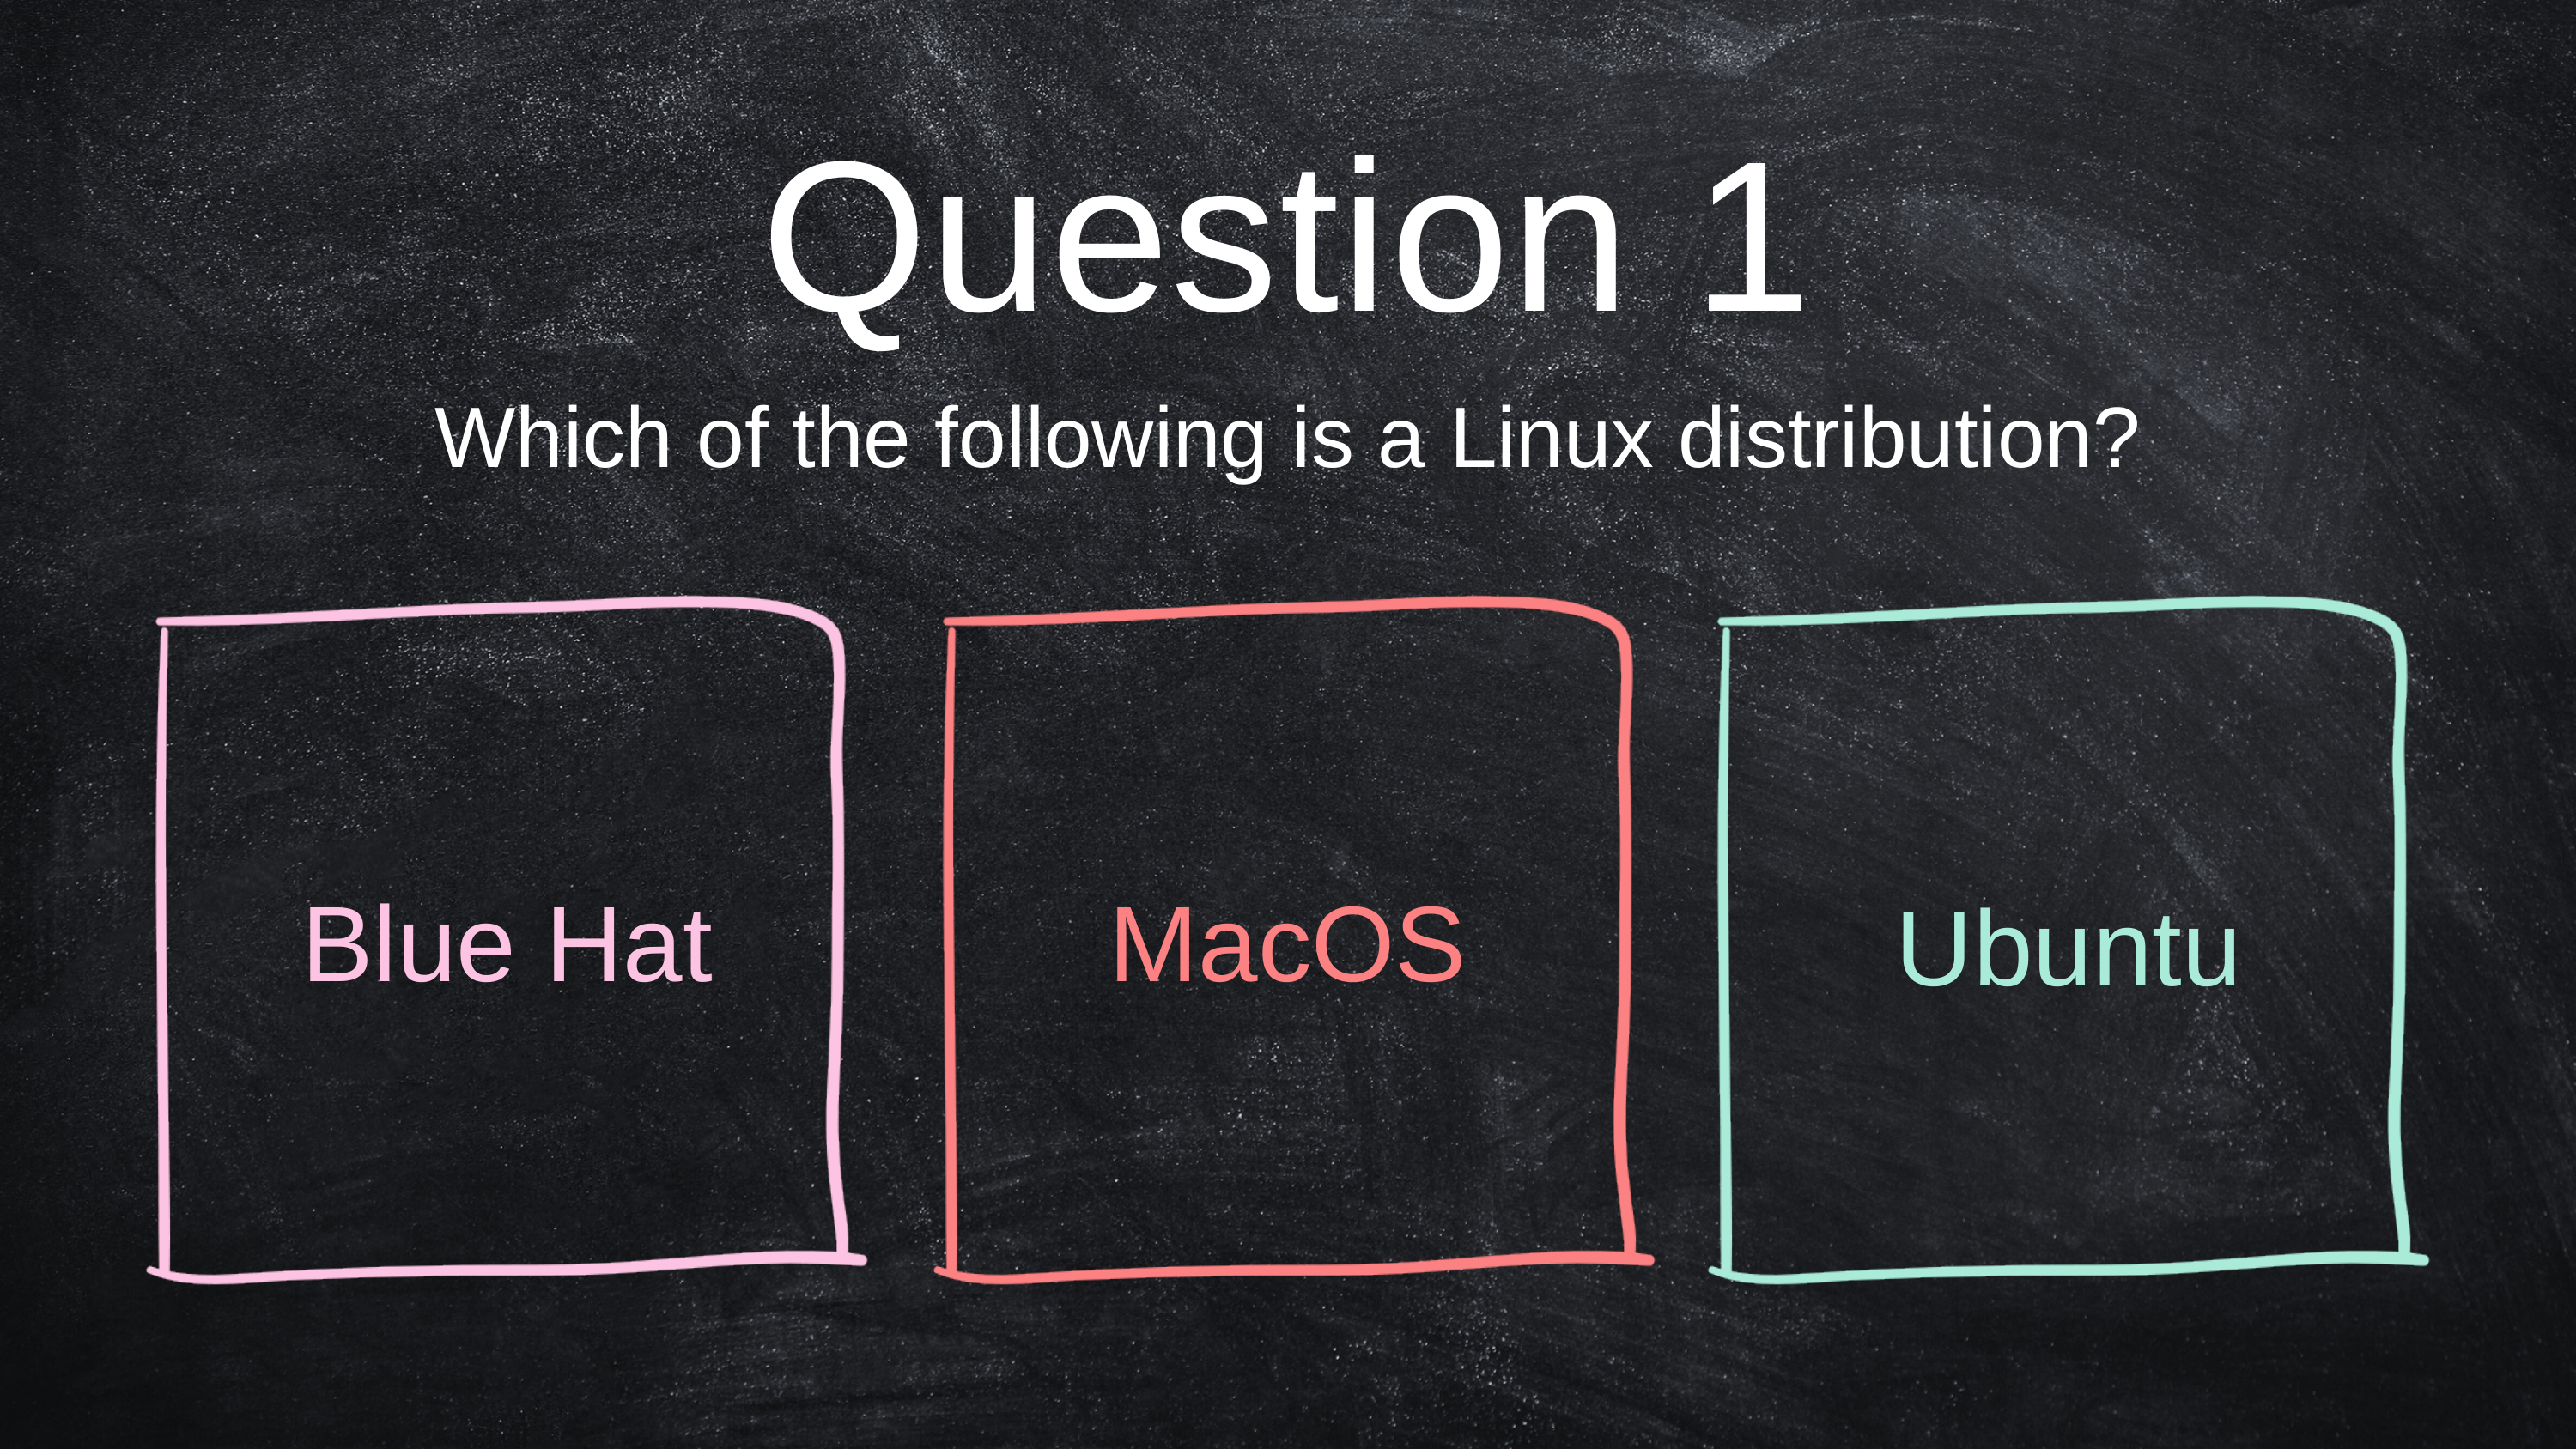

Question 1
Which of the following is a Linux distribution?

Blue Hat
MacOS
Ubuntu